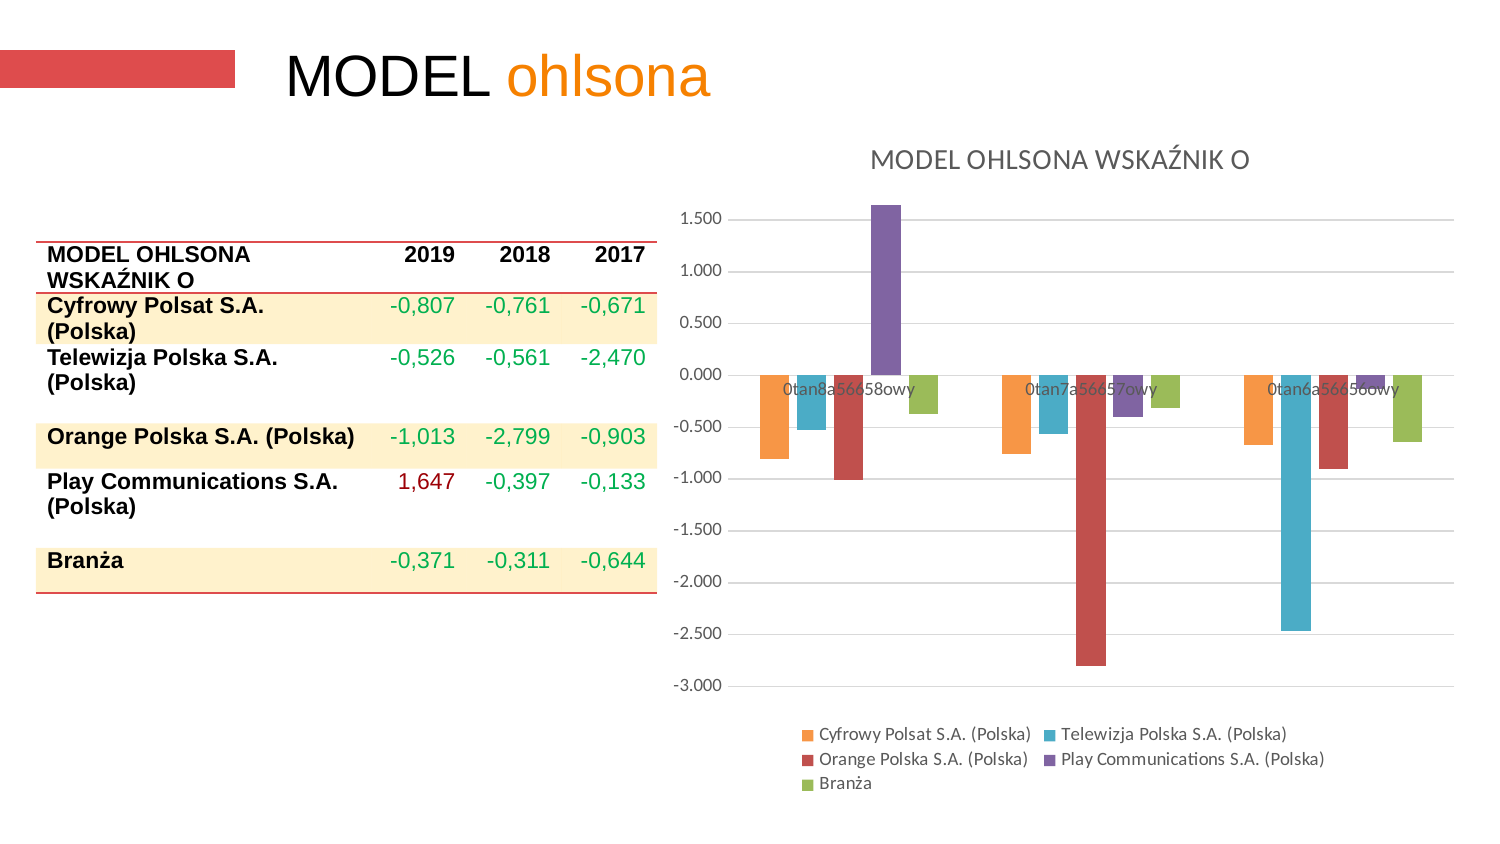

# MODEL ohlsona

### Chart: MODEL OHLSONA WSKAŹNIK O

| Category | Cyfrowy Polsat S.A. (Polska) | Telewizja Polska S.A. (Polska) | Orange Polska S.A. (Polska) | Play Communications S.A. (Polska) | Branża |
|---|---|---|---|---|---|
| 2019 | -0.8067205421283422 | -0.5258639501015993 | -1.0133468613811243 | 1.6470191424296463 | -0.3705866000457805 |
| 2018 | -0.7608025165438858 | -0.5609631944834863 | -2.798614246187439 | -0.39654563954266586 | -0.3108467650994229 |
| 2017 | -0.6707762469119068 | -2.47010870800275 | -0.9026978444355775 | -0.13311911890248415 | -0.6438292240120775 |
| MODEL OHLSONA WSKAŹNIK O | 2019 | 2018 | 2017 |
| --- | --- | --- | --- |
| Cyfrowy Polsat S.A. (Polska) | -0,807 | -0,761 | -0,671 |
| Telewizja Polska S.A. (Polska) | -0,526 | -0,561 | -2,470 |
| Orange Polska S.A. (Polska) | -1,013 | -2,799 | -0,903 |
| Play Communications S.A. (Polska) | 1,647 | -0,397 | -0,133 |
| Branża | -0,371 | -0,311 | -0,644 |